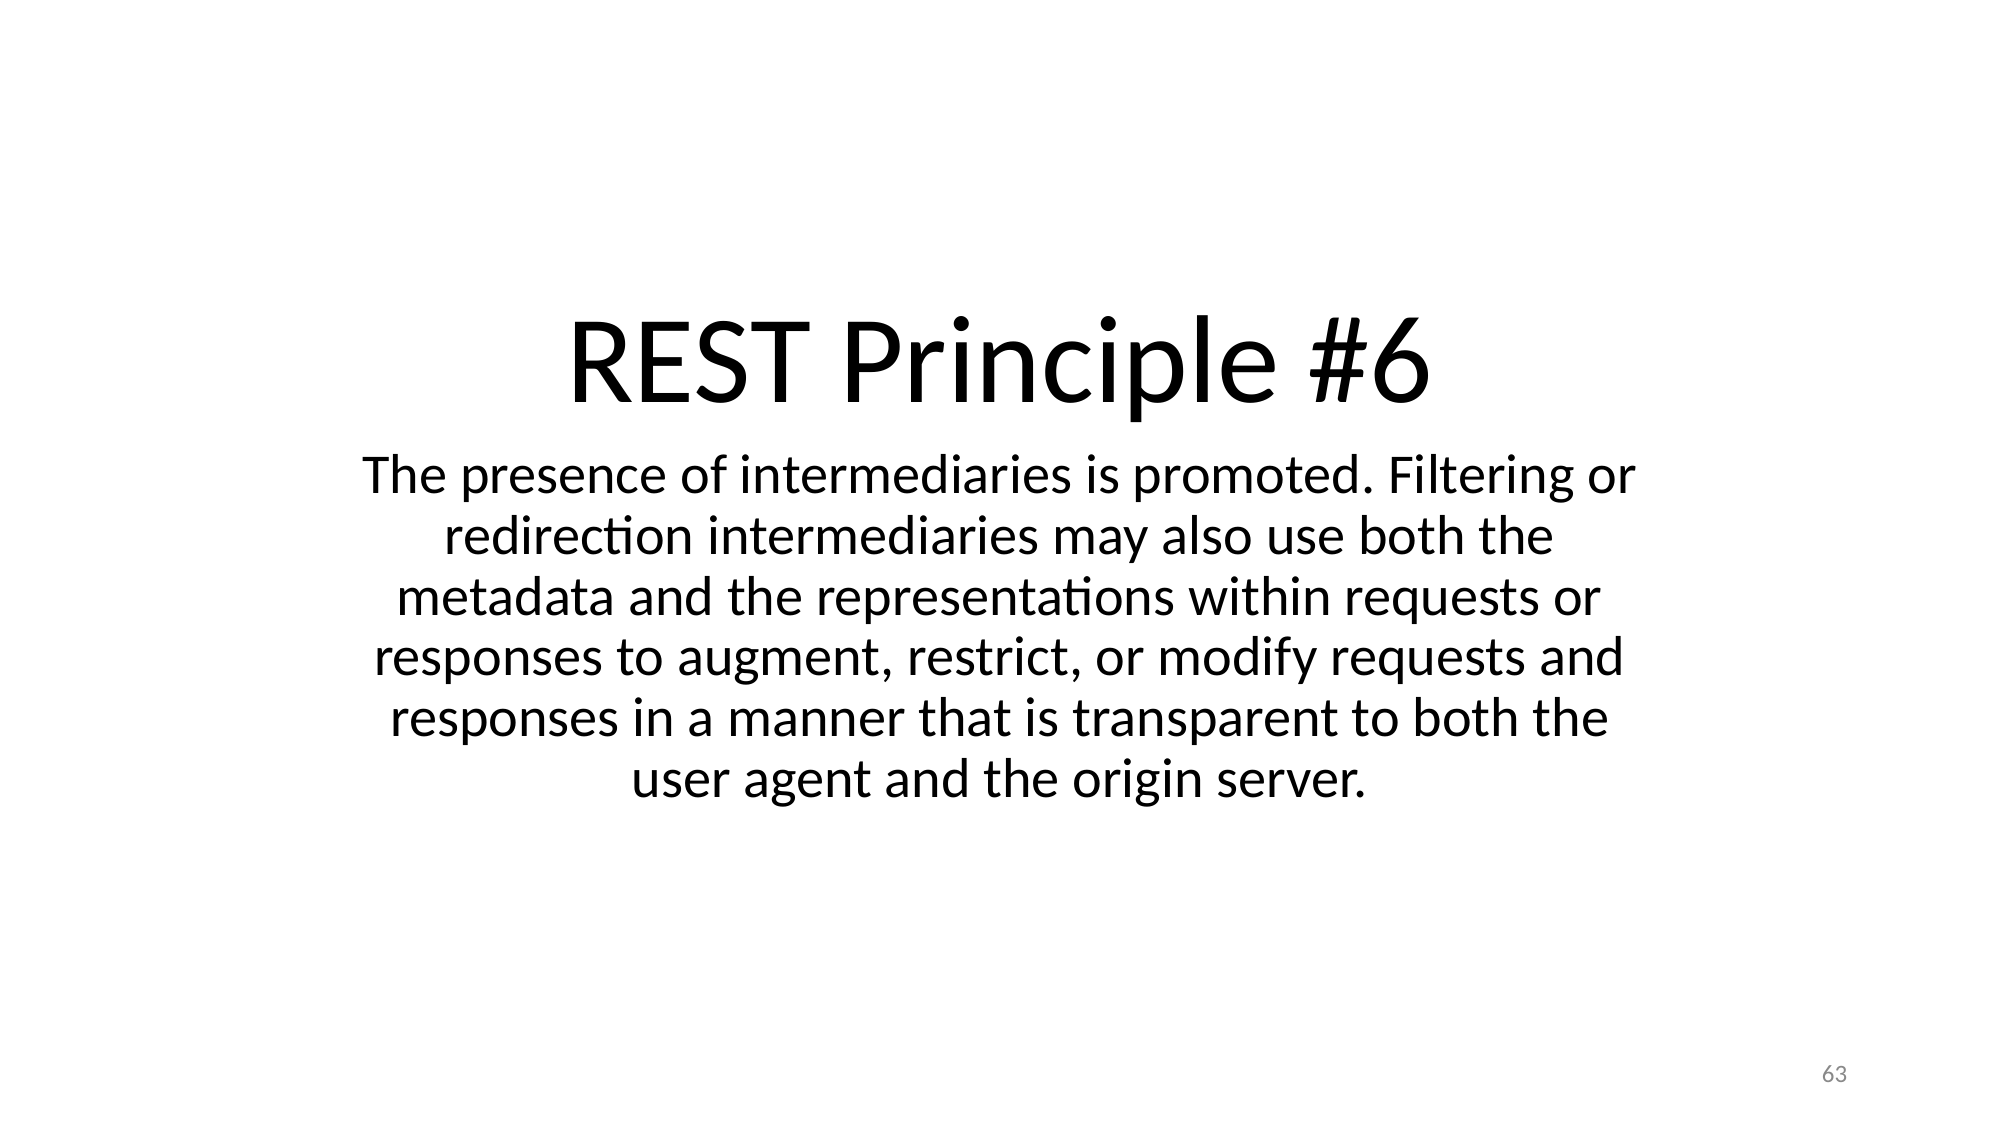

# REST Principle #6
The presence of intermediaries is promoted. Filtering or redirection intermediaries may also use both the metadata and the representations within requests or responses to augment, restrict, or modify requests and responses in a manner that is transparent to both the user agent and the origin server.
63